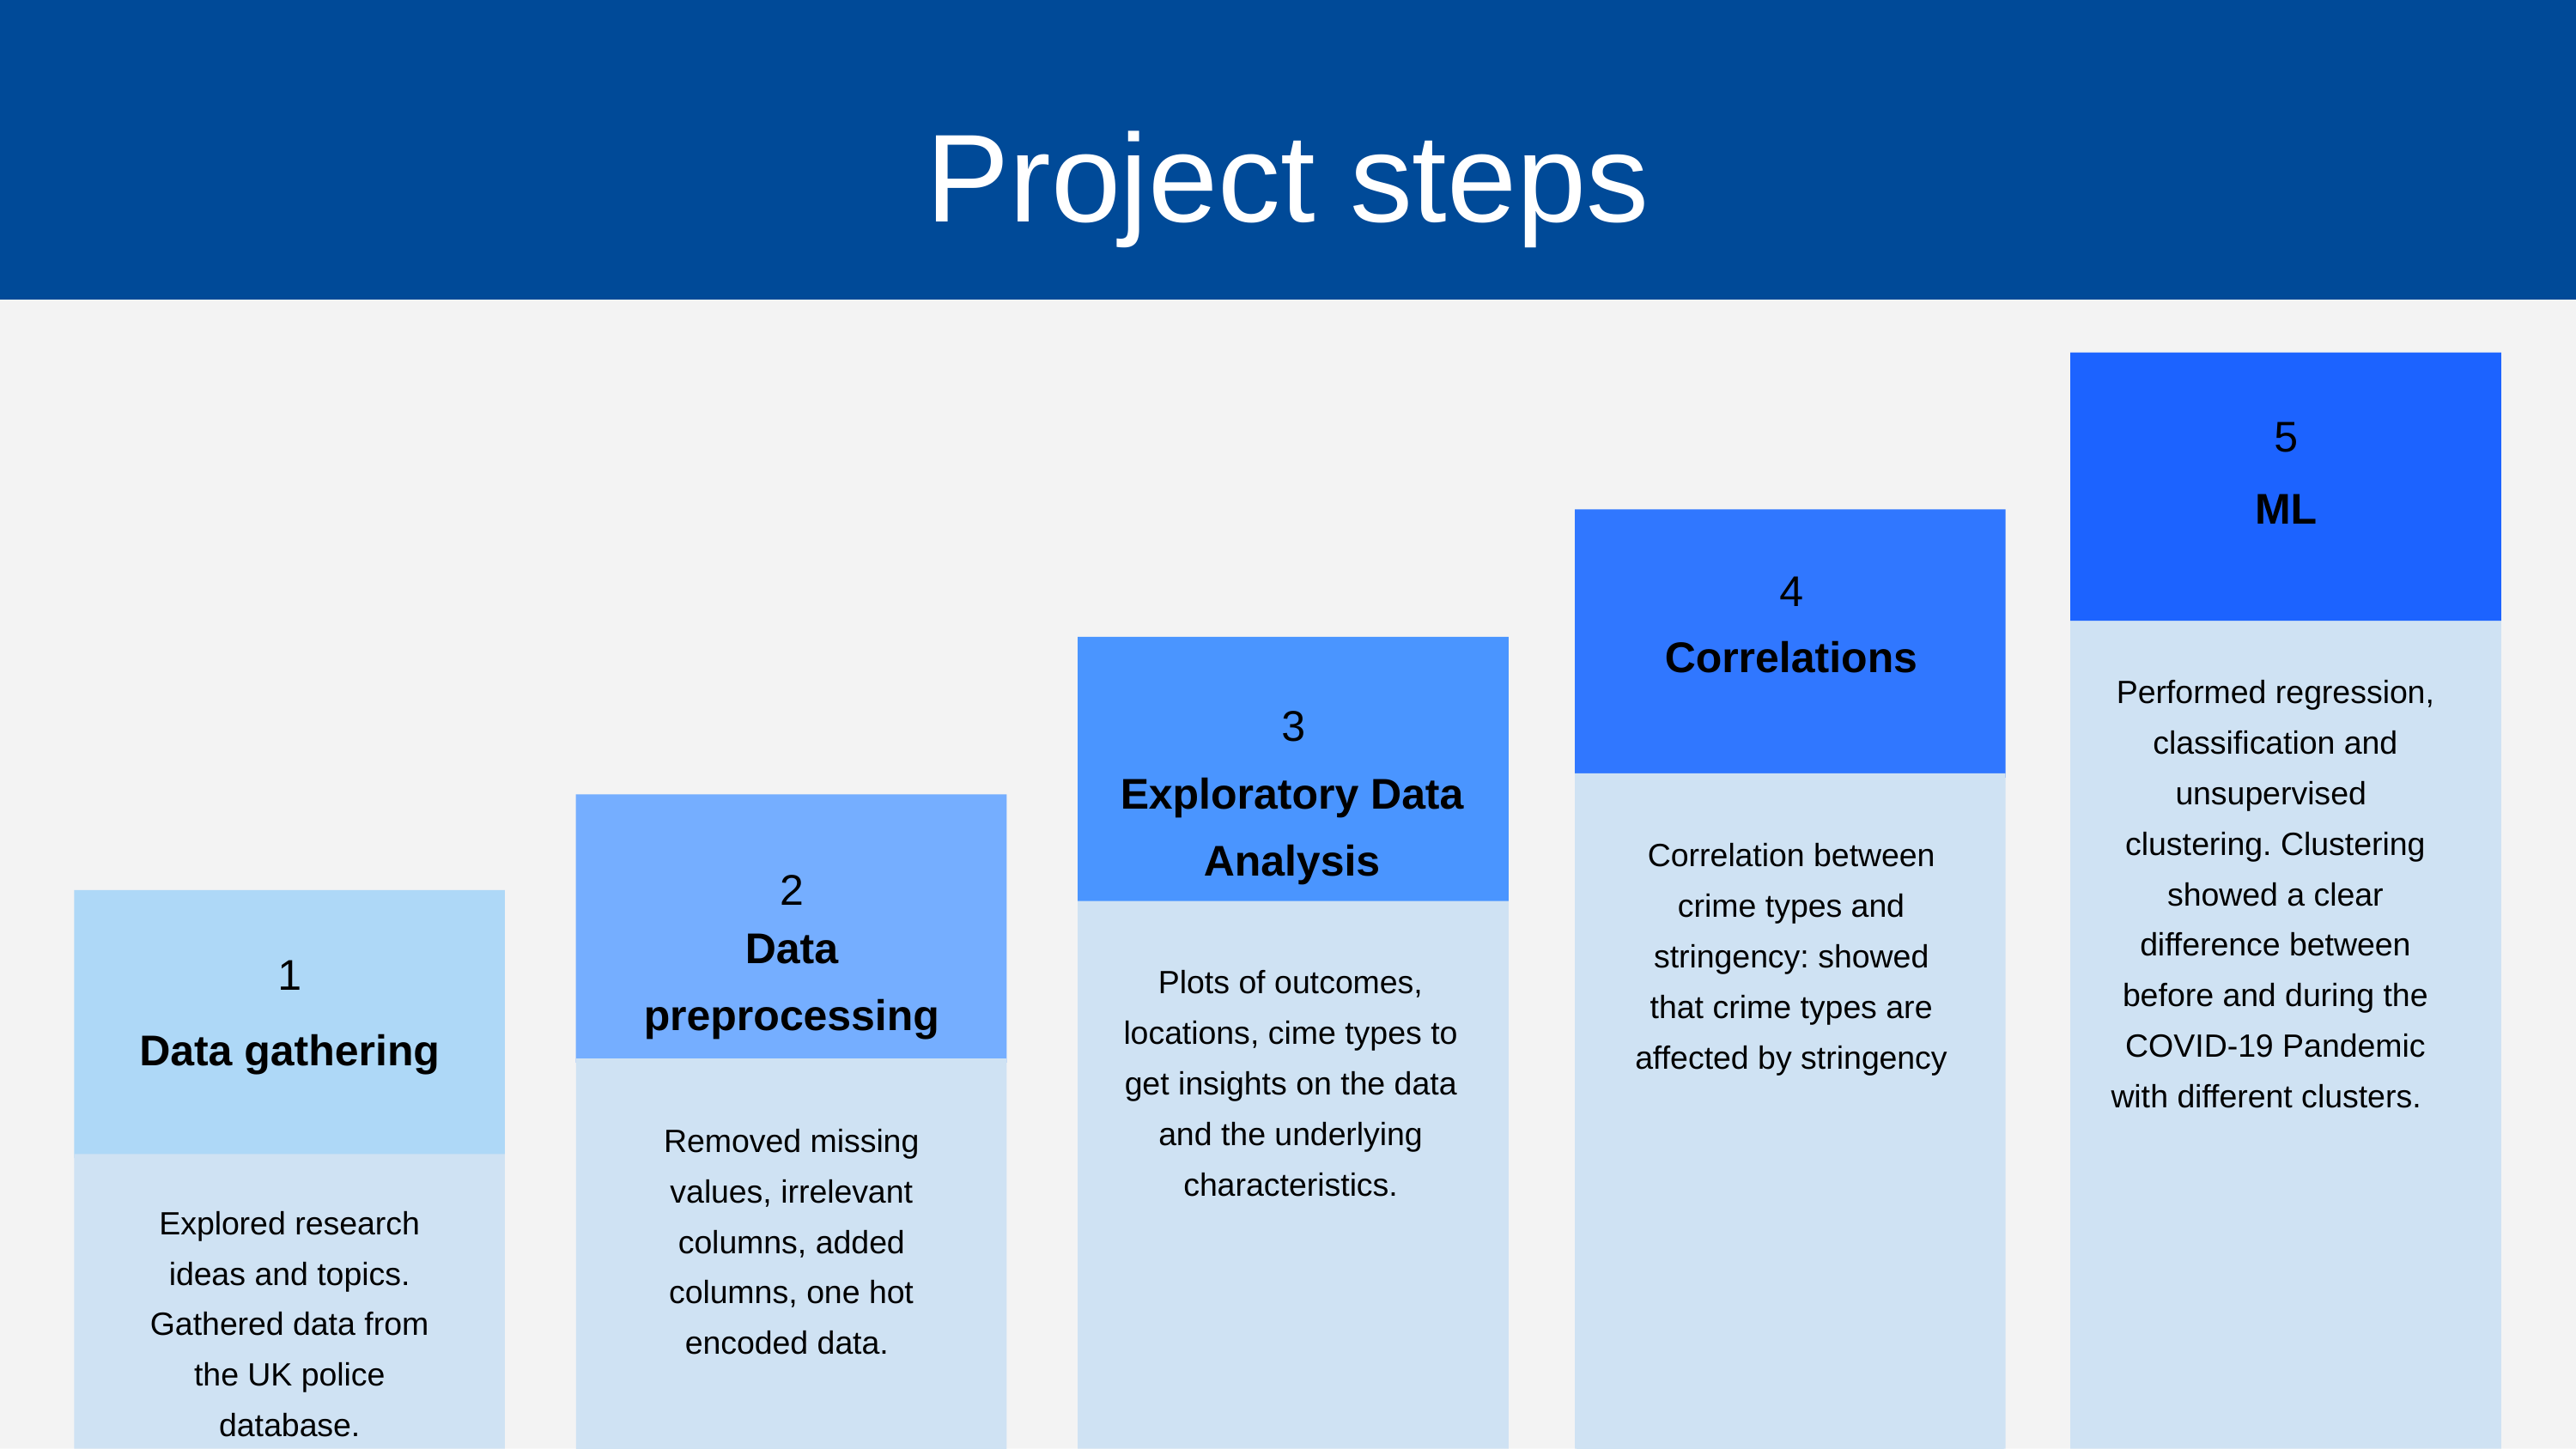

Project steps

5
ML

4
Correlations

Performed regression, classification and unsupervised  clustering. Clustering showed a clear difference between before and during the COVID-19 Pandemic with different clusters.

3
Exploratory Data Analysis

Correlation between crime types and stringency: showed that crime types are affected by stringency
2

Data preprocessing

Plots of outcomes, locations, cime types to get insights on the data and the underlying characteristics.

1
Data gathering

Removed missing values, irrelevant columns, added columns, one hot encoded data.

Explored research ideas and topics. Gathered data from the UK police database.